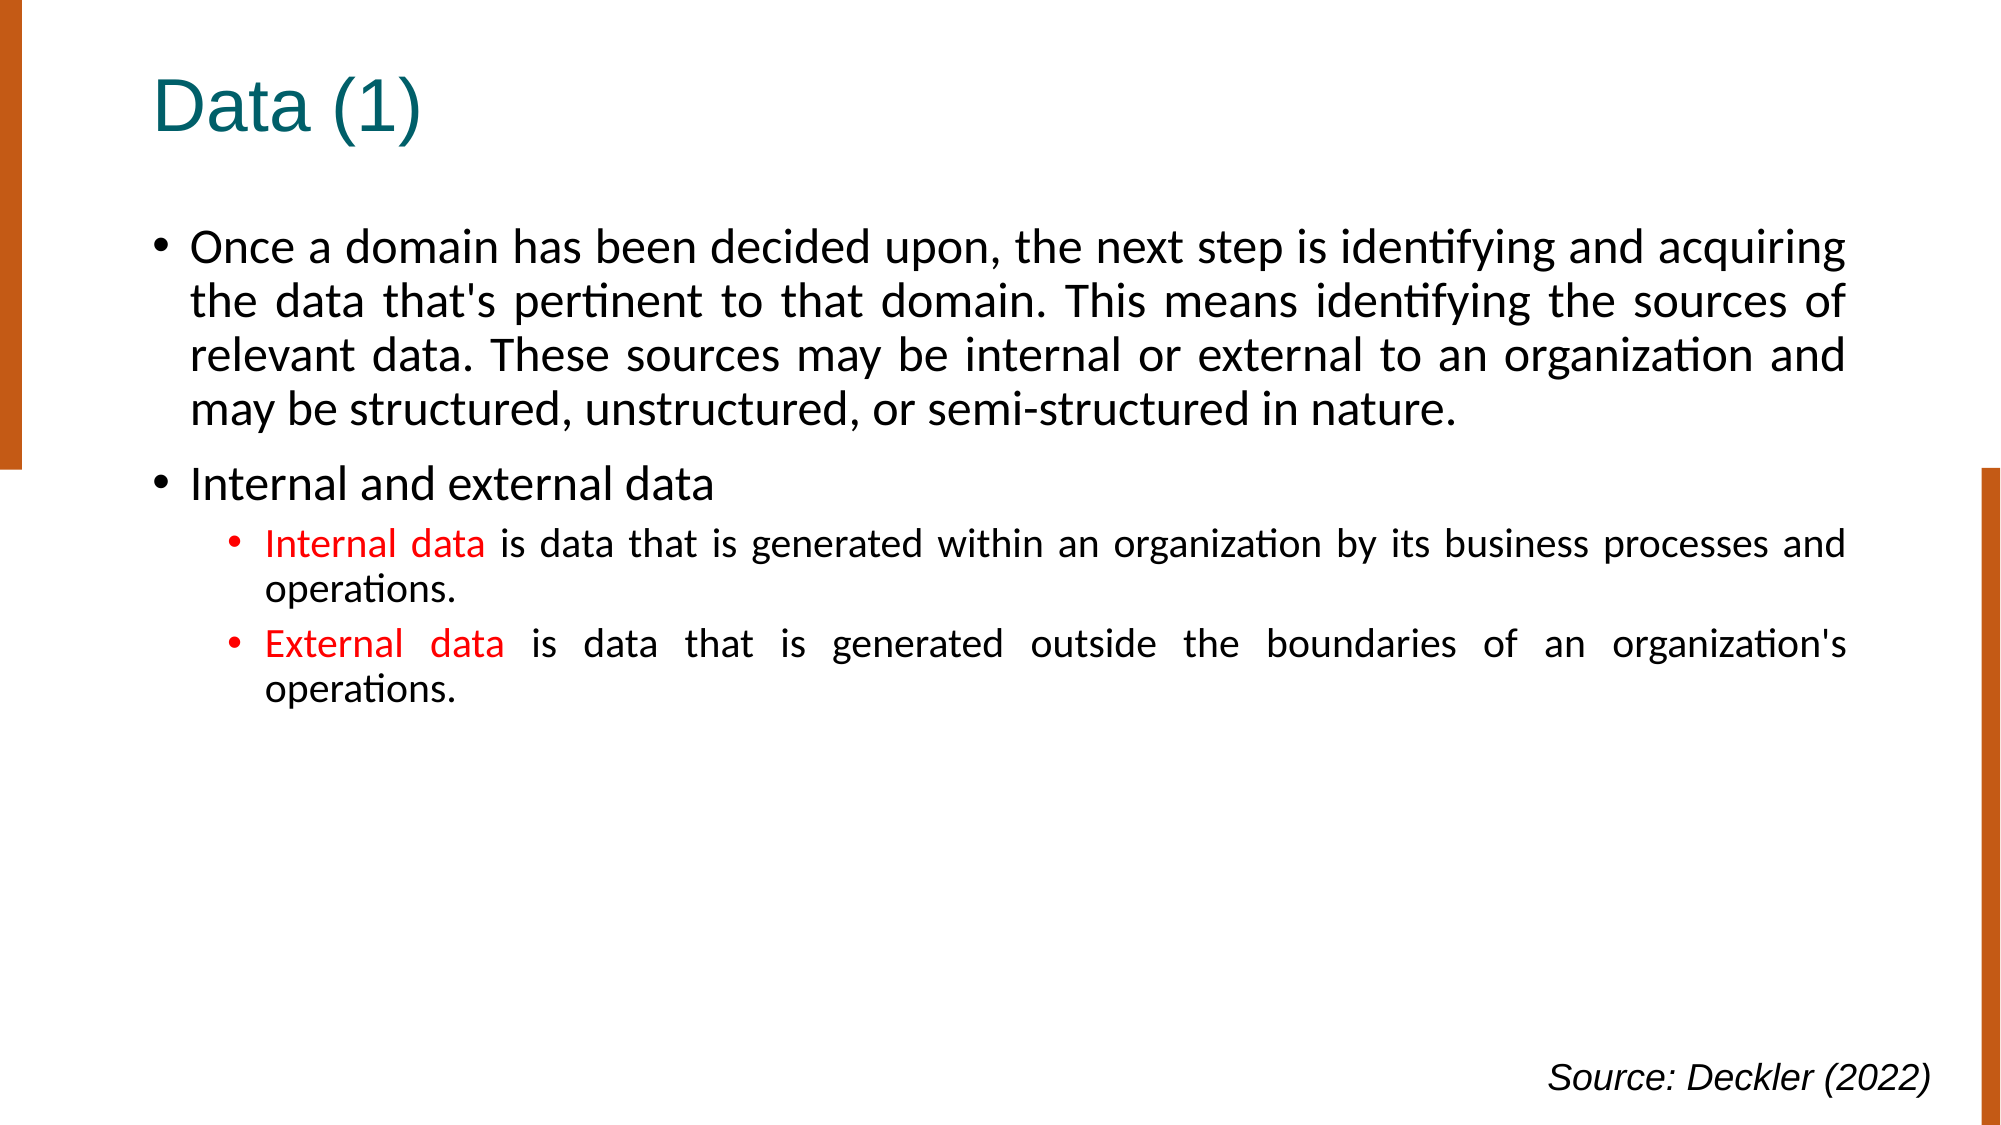

# Data (1)
Once a domain has been decided upon, the next step is identifying and acquiring the data that's pertinent to that domain. This means identifying the sources of relevant data. These sources may be internal or external to an organization and may be structured, unstructured, or semi-structured in nature.
Internal and external data
Internal data is data that is generated within an organization by its business processes and operations.
External data is data that is generated outside the boundaries of an organization's operations.
Source: Deckler (2022)